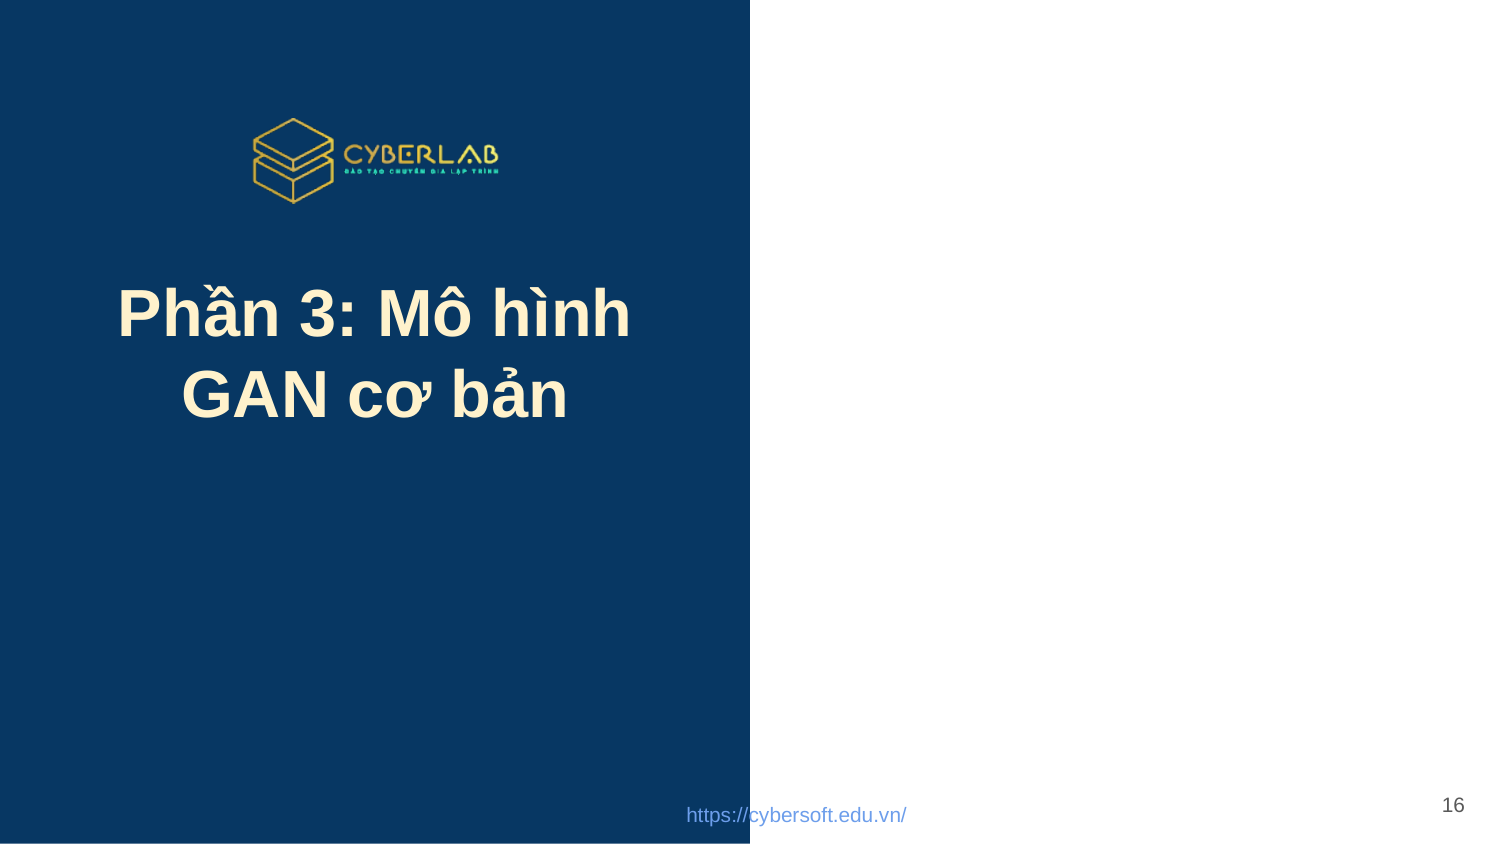

# Phần 3: Mô hình GAN cơ bản

16